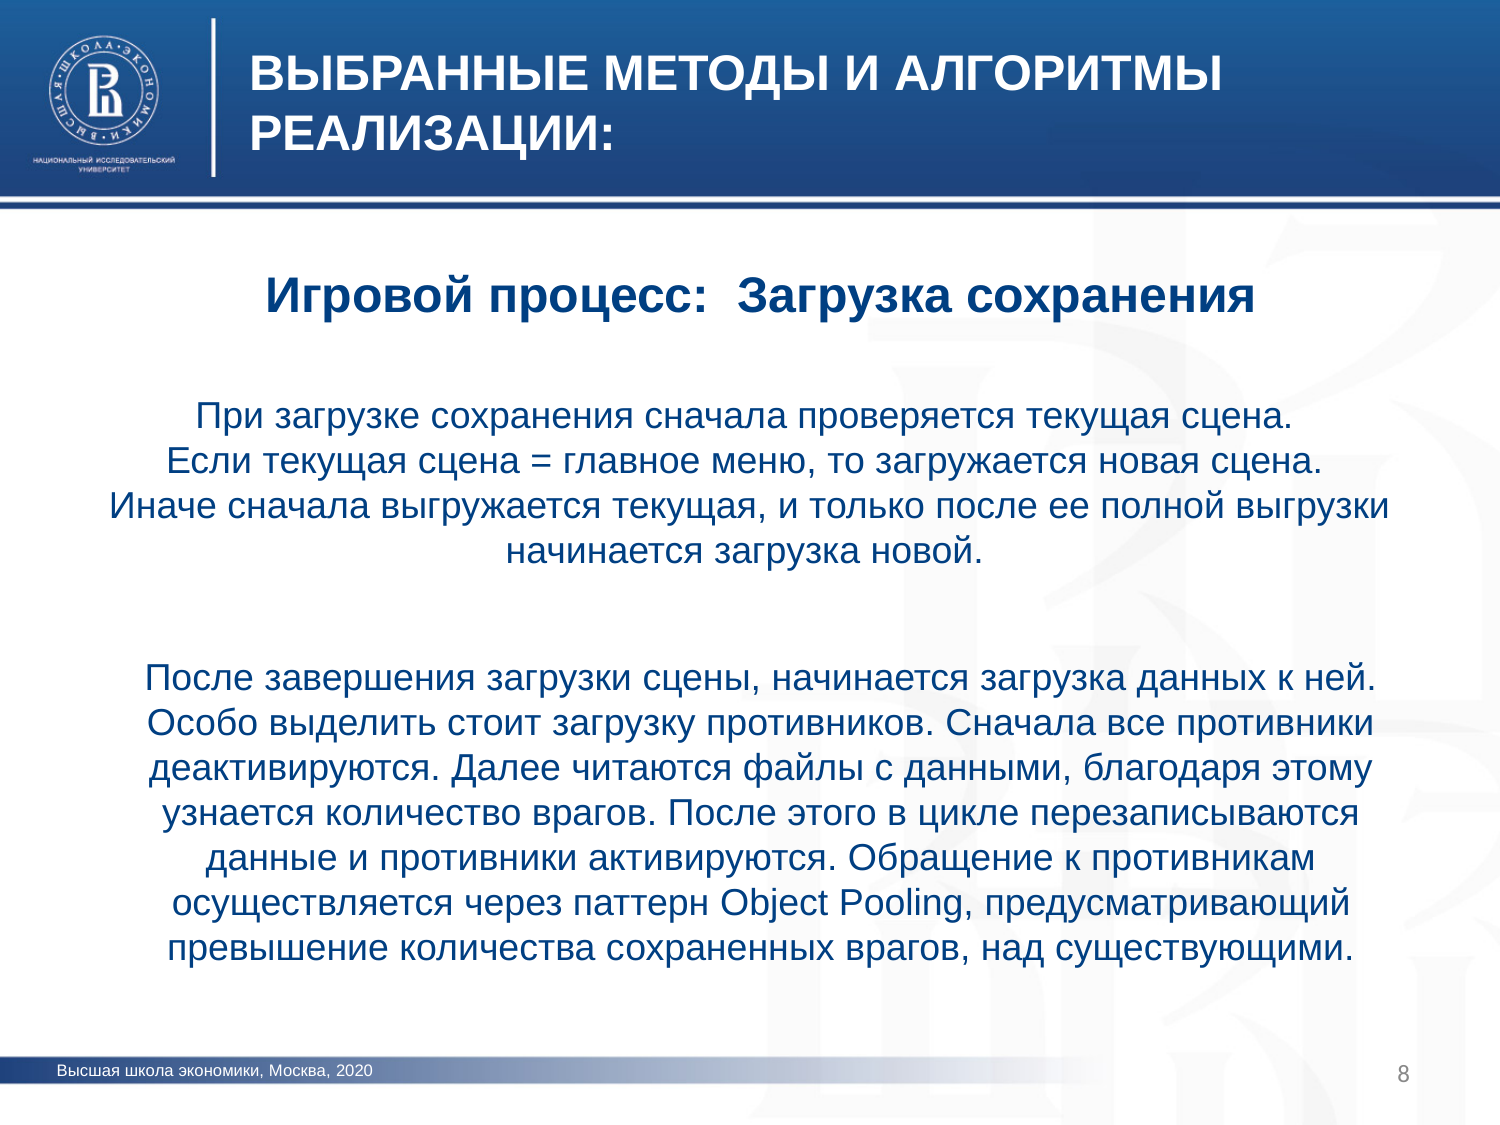

ВЫБРАННЫЕ МЕТОДЫ И АЛГОРИТМЫ РЕАЛИЗАЦИИ:
Игровой процесс:  Загрузка сохранения
При загрузке сохранения сначала проверяется текущая сцена.
Если текущая сцена = главное меню, то загружается новая сцена.
Иначе сначала выгружается текущая, и только после ее полной выгрузки начинается загрузка новой.
После завершения загрузки сцены, начинается загрузка данных к ней. Особо выделить стоит загрузку противников. Сначала все противники деактивируются. Далее читаются файлы с данными, благодаря этому узнается количество врагов. После этого в цикле перезаписываются данные и противники активируются. Обращение к противникам осуществляется через паттерн Object Pooling, предусматривающий превышение количества сохраненных врагов, над существующими.
8
Высшая школа экономики, Москва, 2020